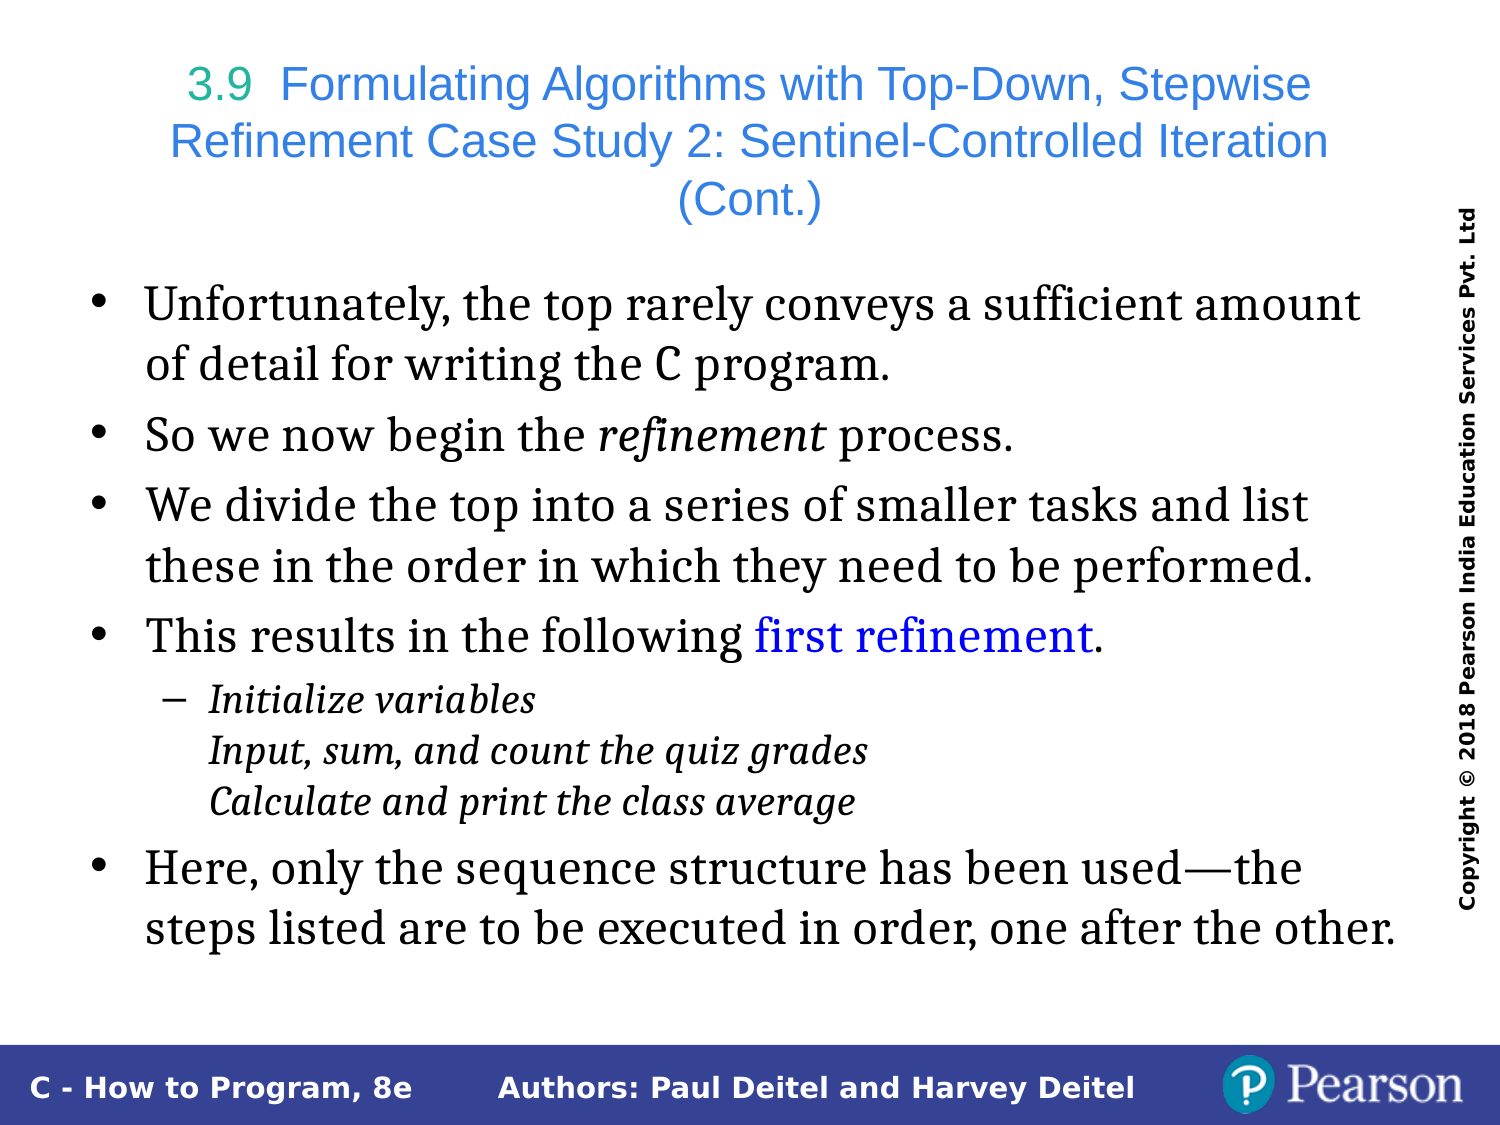

# 3.9  Formulating Algorithms with Top-Down, Stepwise Refinement Case Study 2: Sentinel-Controlled Iteration (Cont.)
Unfortunately, the top rarely conveys a sufficient amount of detail for writing the C program.
So we now begin the refinement process.
We divide the top into a series of smaller tasks and list these in the order in which they need to be performed.
This results in the following first refinement.
Initialize variables
Input, sum, and count the quiz grades
Calculate and print the class average
Here, only the sequence structure has been used—the steps listed are to be executed in order, one after the other.